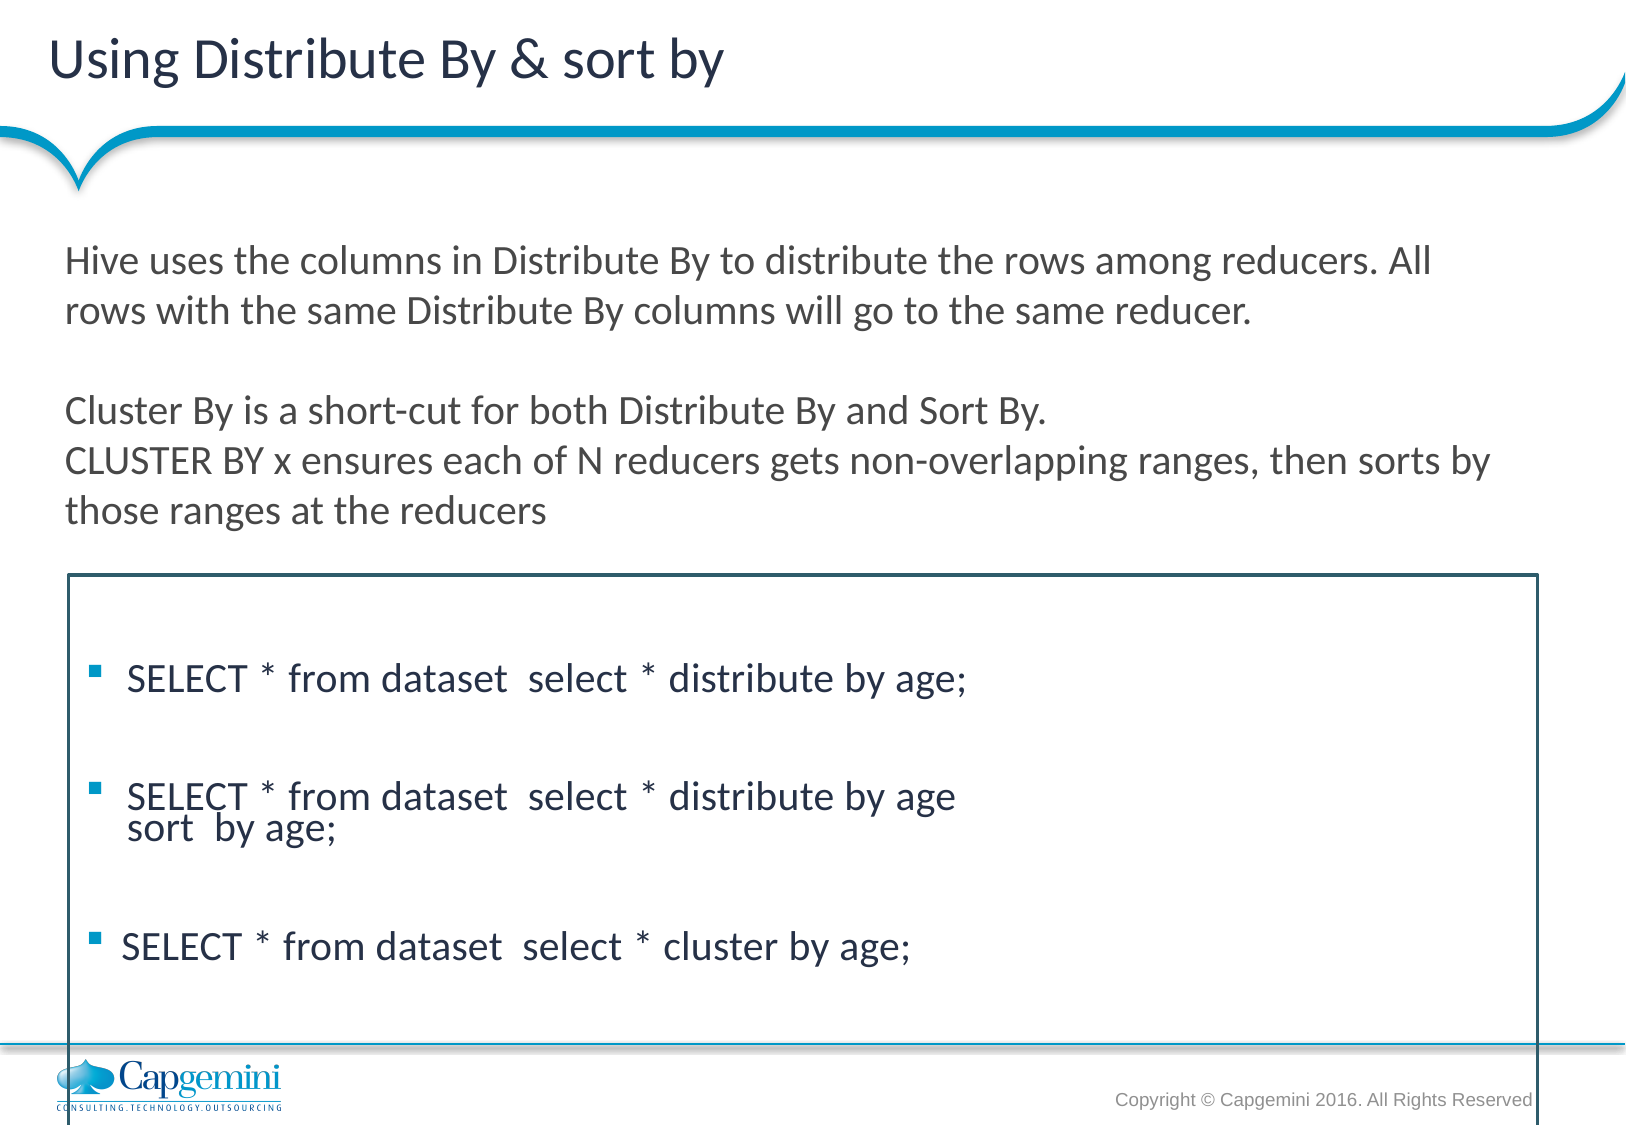

# Using Distribute By & sort by
Hive uses the columns in Distribute By to distribute the rows among reducers. All rows with the same Distribute By columns will go to the same reducer.

Cluster By is a short-cut for both Distribute By and Sort By.
CLUSTER BY x ensures each of N reducers gets non-overlapping ranges, then sorts by those ranges at the reducers

SELECT * from dataset  select * distribute by age;

SELECT * from dataset  select * distribute by age  sort  by age;

SELECT * from dataset  select * cluster by age;